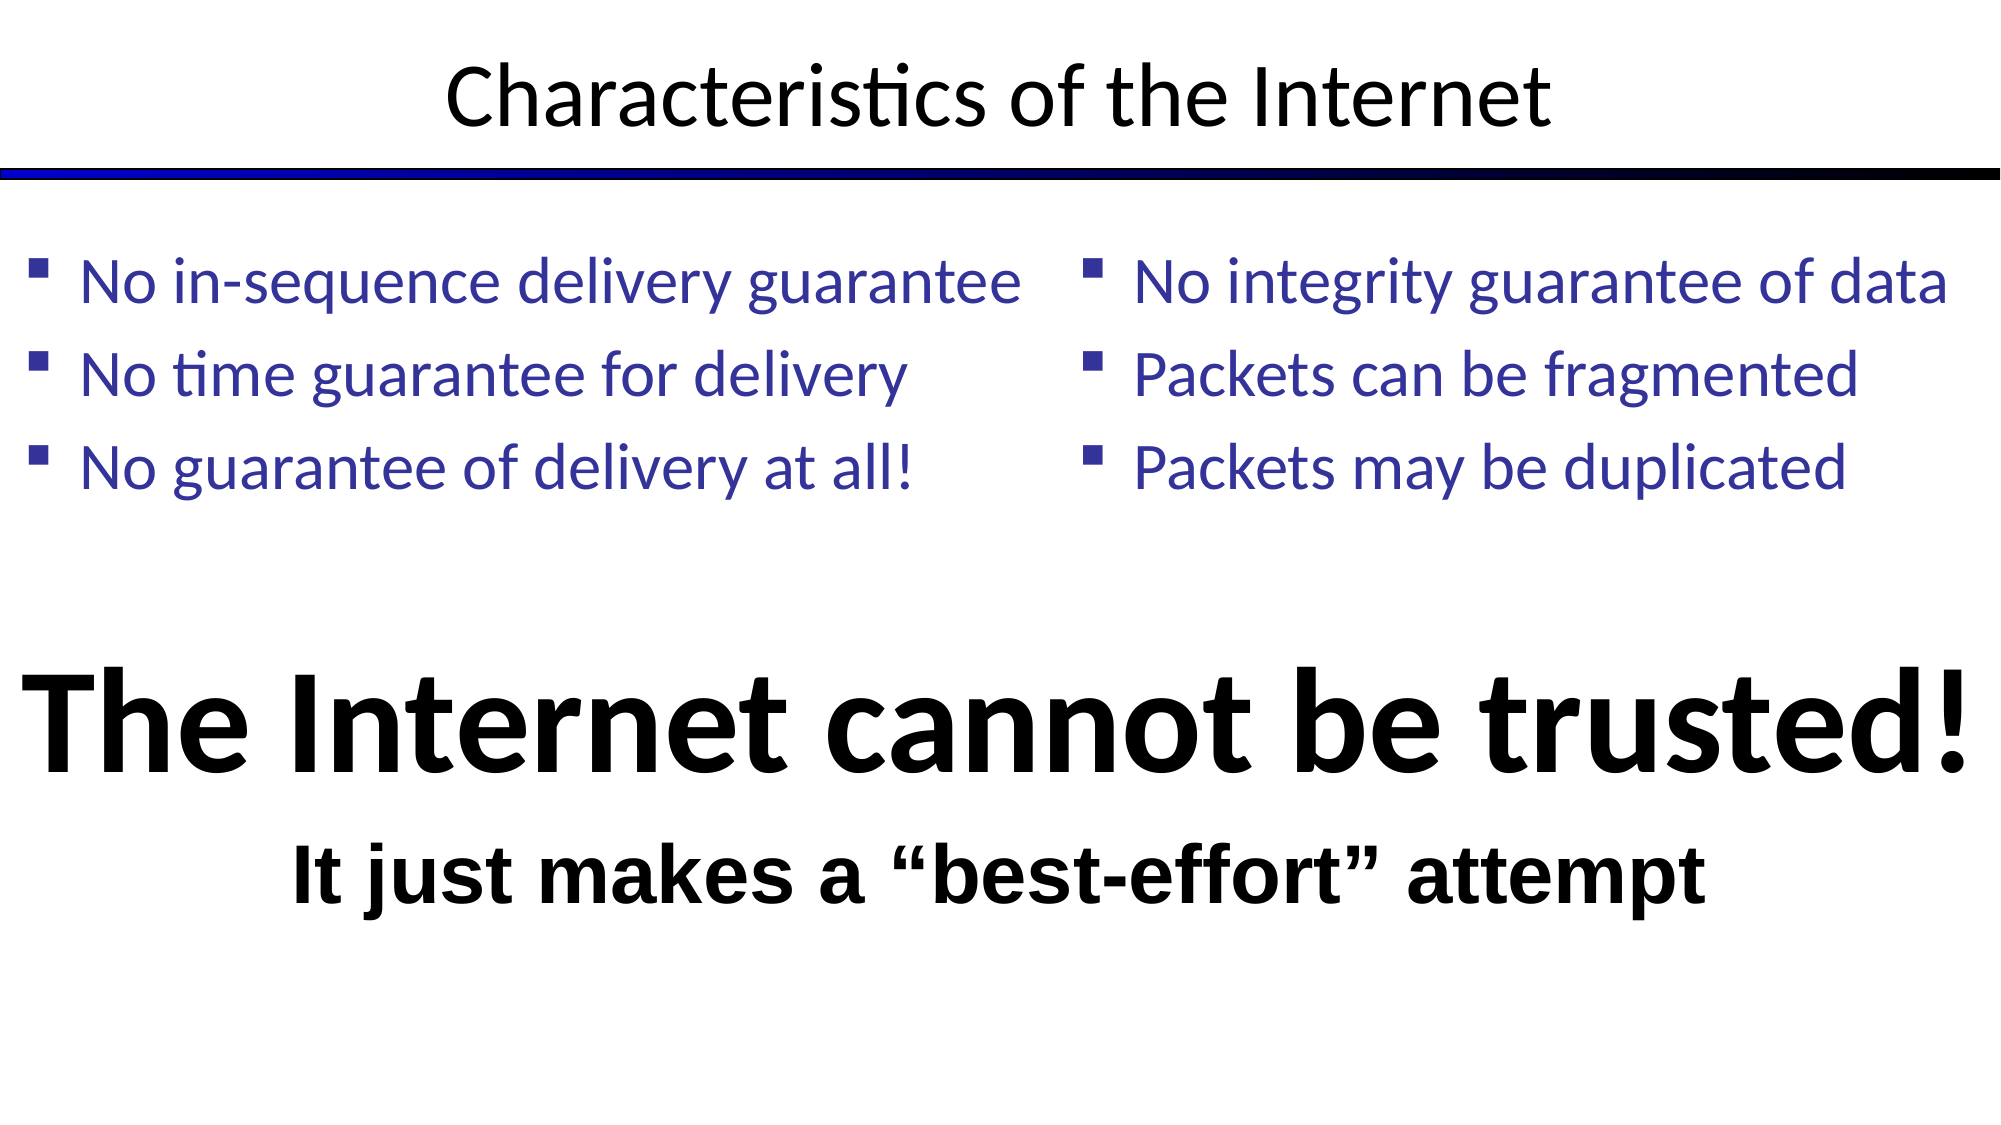

# Characteristics of the Internet
No in-sequence delivery guarantee
No time guarantee for delivery
No guarantee of delivery at all!
No integrity guarantee of data
Packets can be fragmented
Packets may be duplicated
The Internet cannot be trusted!
It just makes a “best-effort” attempt